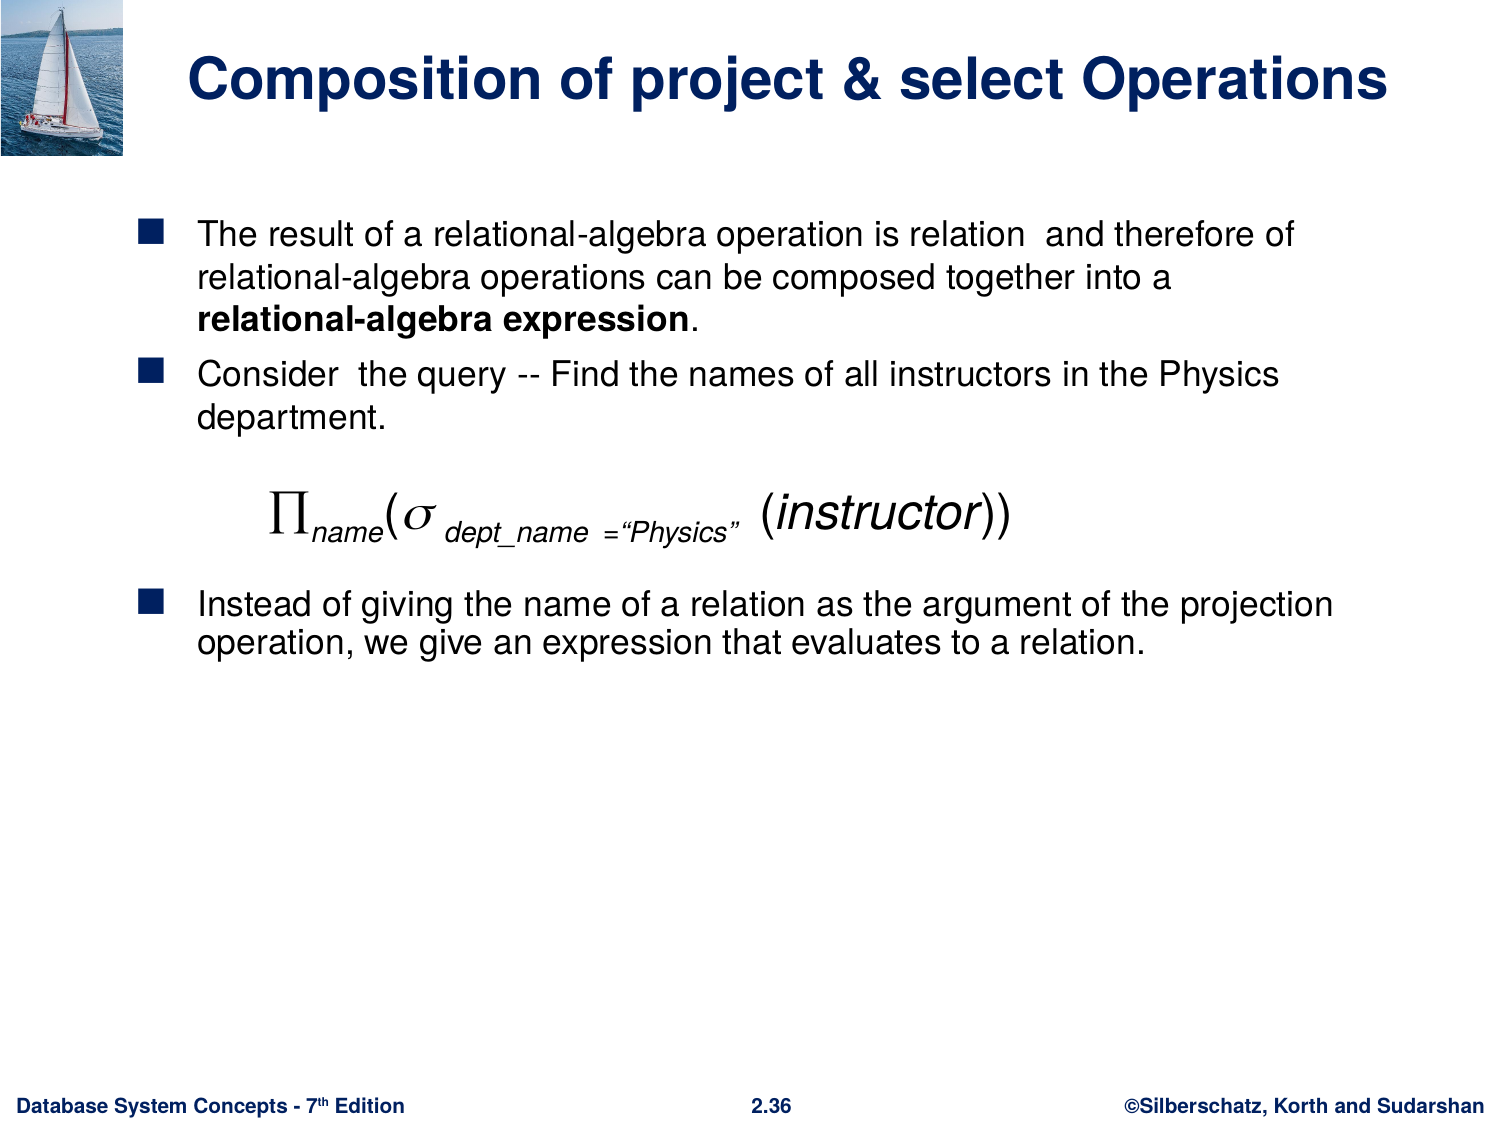

# Composition of project & select Operations
The result of a relational-algebra operation is relation  and therefore of relational-algebra operations can be composed together into a relational-algebra expression.
Consider  the query -- Find the names of all instructors in the Physics department.

             ∏name(σ dept_name =“Physics”  (instructor))

Instead of giving the name of a relation as the argument of the projection operation, we give an expression that evaluates to a relation.